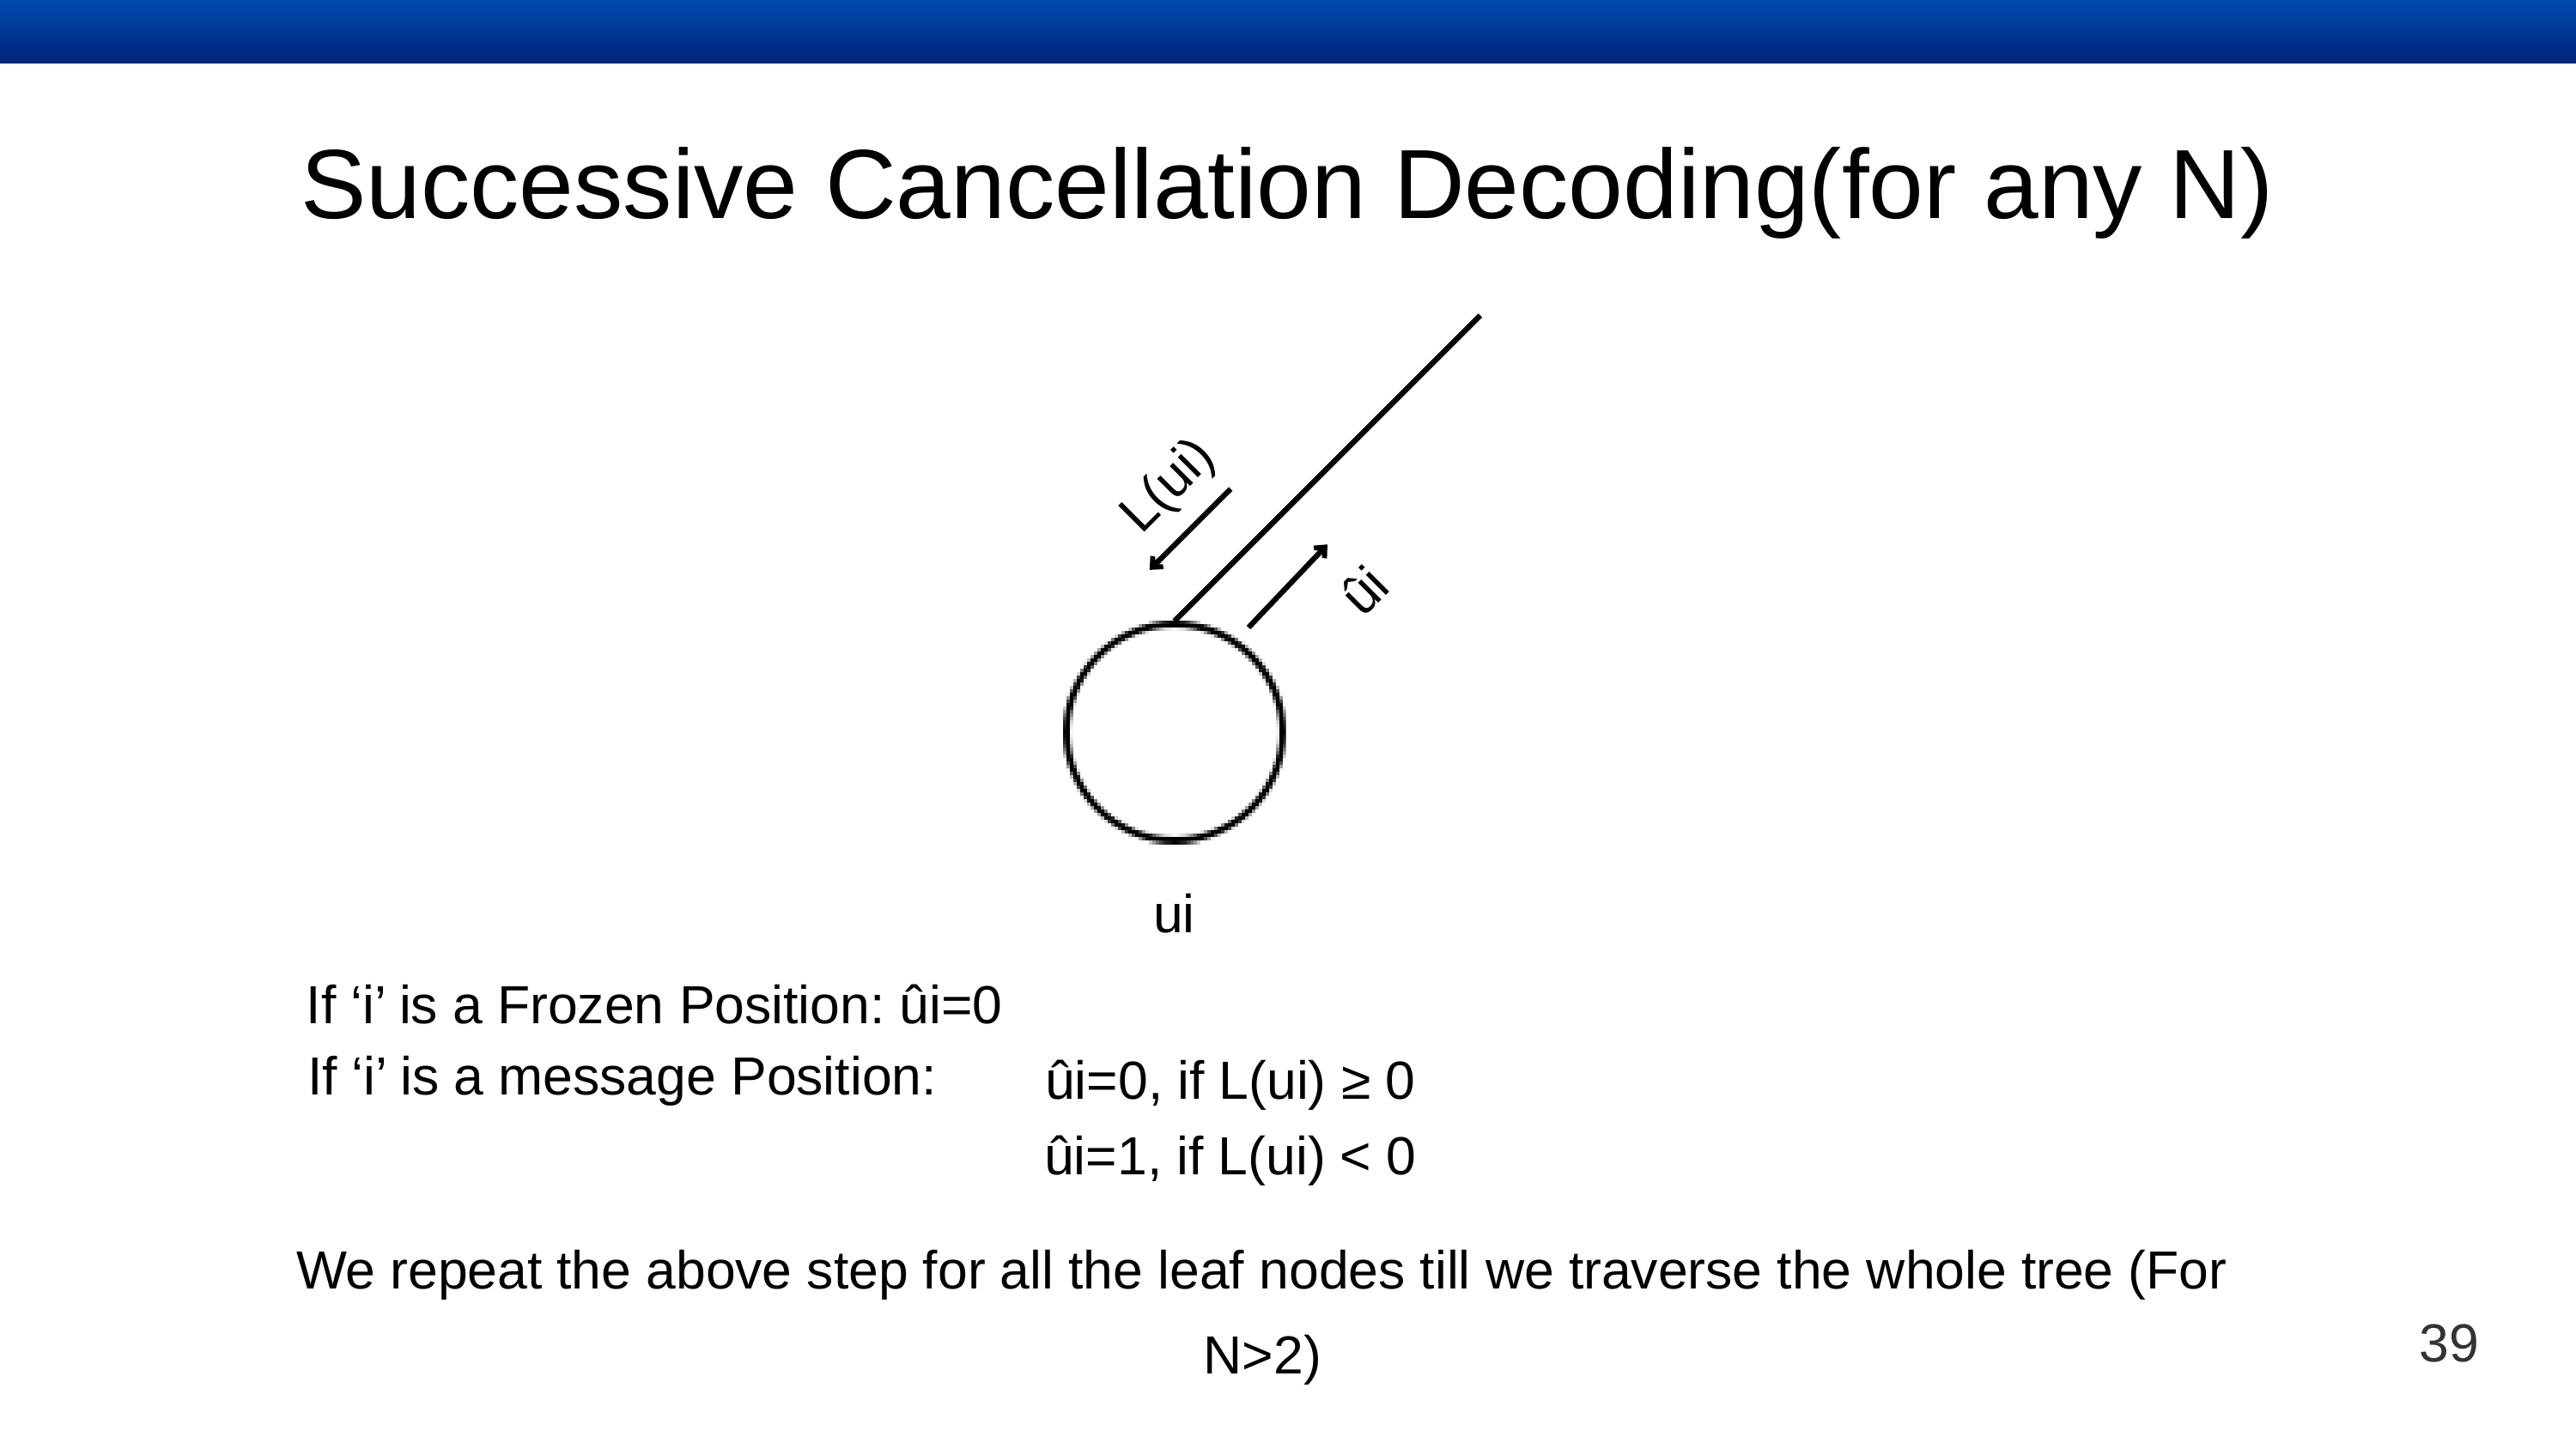

Successive Cancellation Decoding(for any N)

L(ui)

ûi

ui
If ‘i’ is a Frozen Position: ûi=0
If ‘i’ is a message Position:
ûi=0, if L(ui) ≥ 0
ûi=1, if L(ui) < 0
We repeat the above step for all the leaf nodes till we traverse the whole tree (For N>2)
39